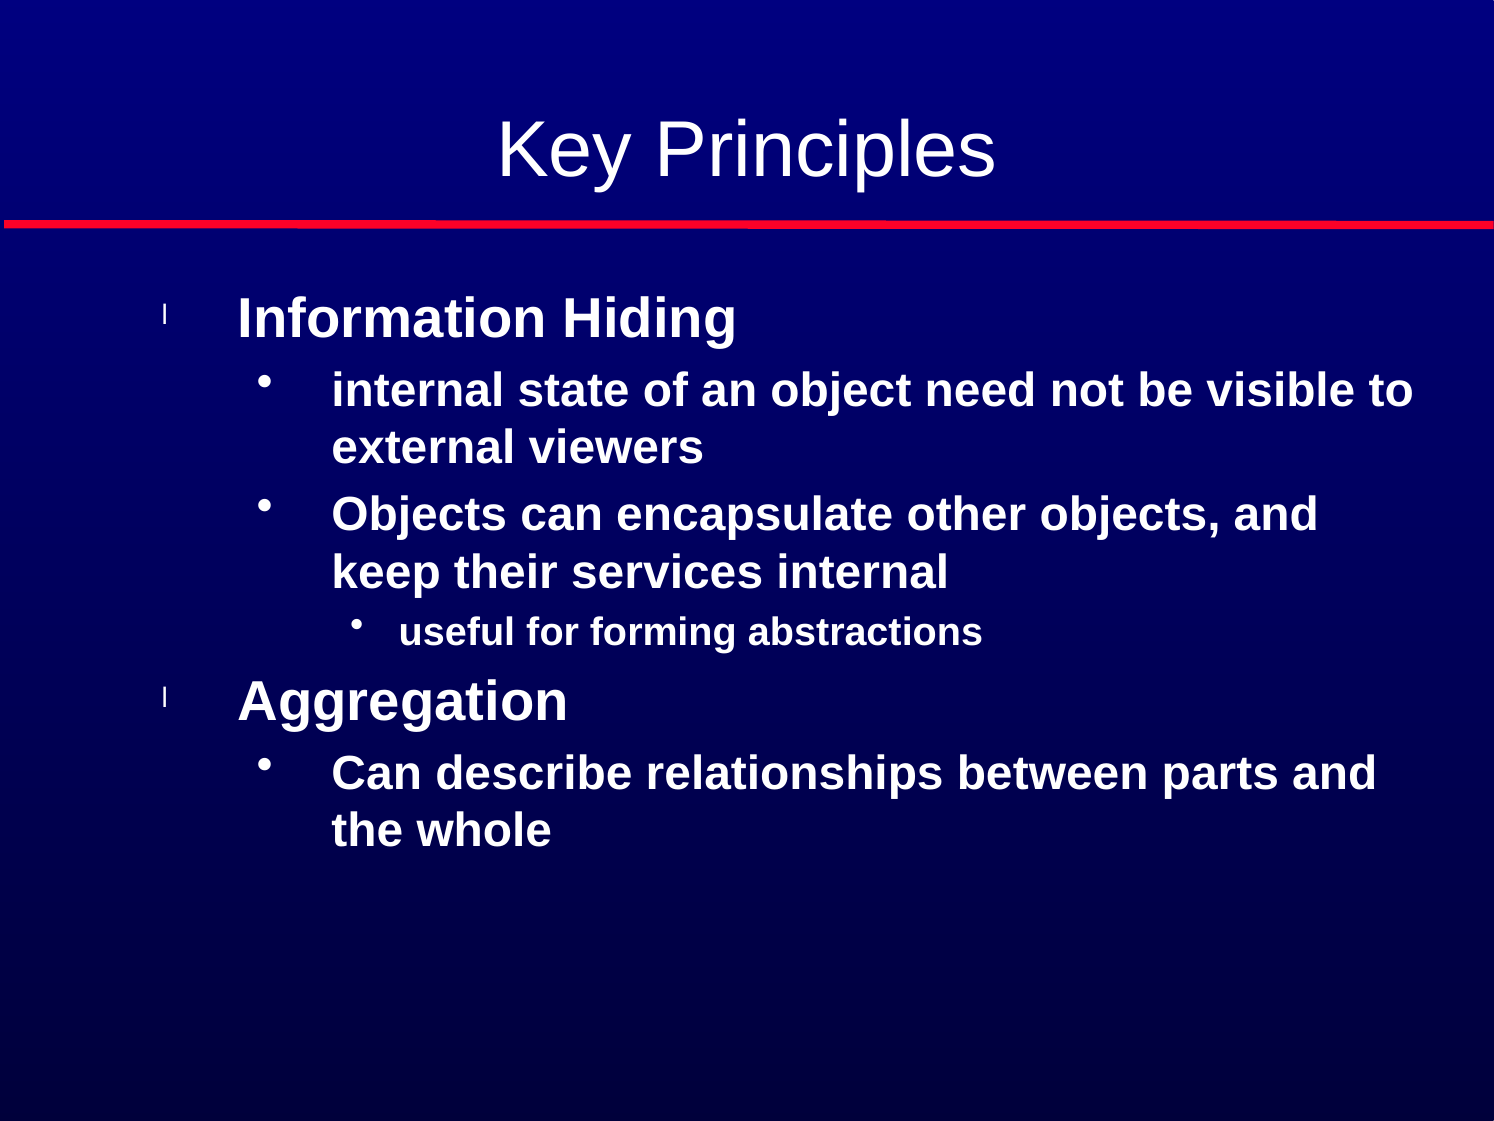

# Key Principles
Information Hiding
internal state of an object need not be visible to external viewers
Objects can encapsulate other objects, and keep their services internal
 useful for forming abstractions
Aggregation
Can describe relationships between parts and the whole